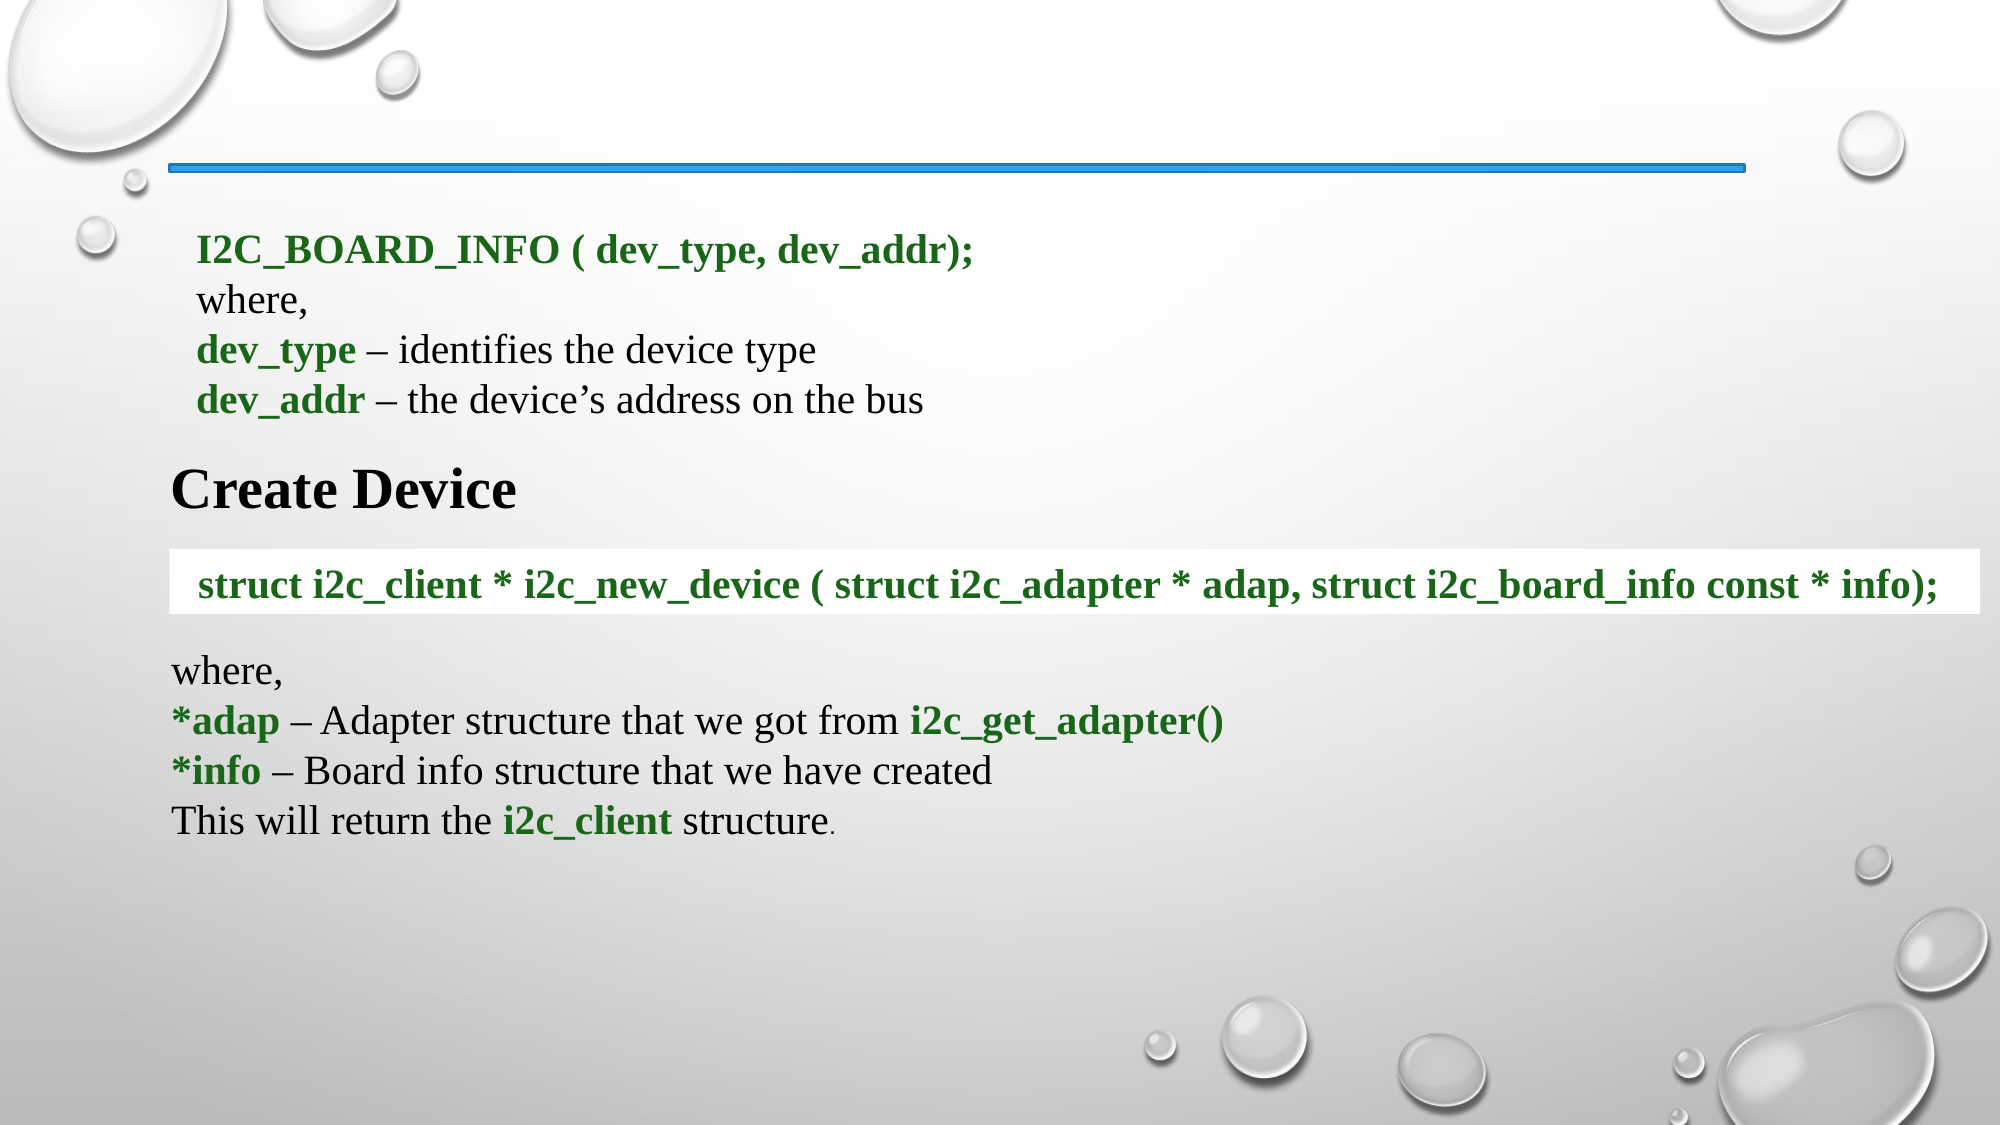

I2C_BOARD_INFO ( dev_type, dev_addr);
where,
dev_type – identifies the device type
dev_addr – the device’s address on the bus
Create Device
struct i2c_client * i2c_new_device ( struct i2c_adapter * adap, struct i2c_board_info const * info);
where,
*adap – Adapter structure that we got from i2c_get_adapter()
*info – Board info structure that we have created
This will return the i2c_client structure.